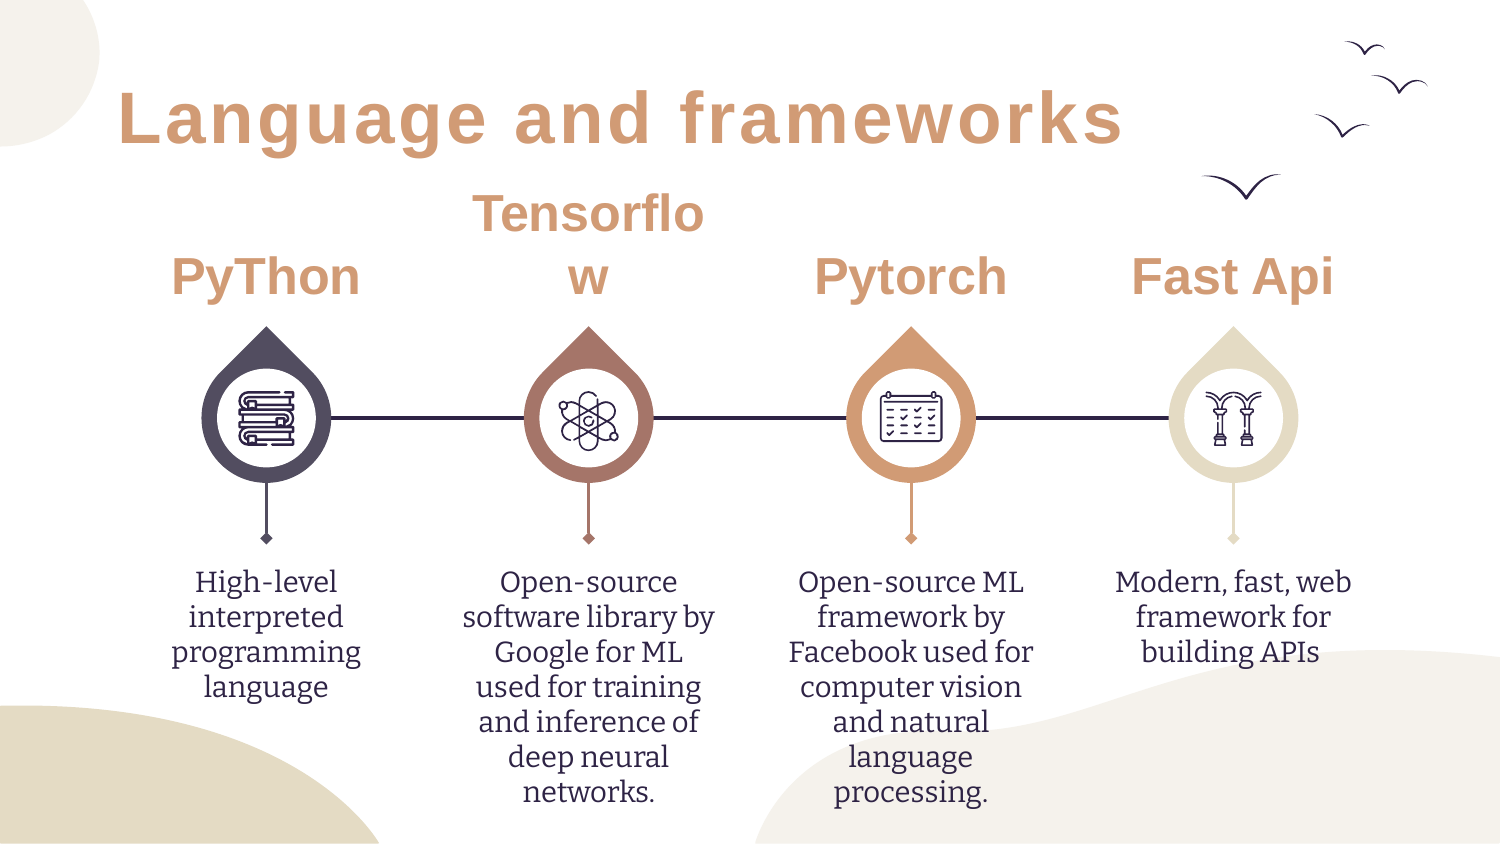

# Language and frameworks
PyThon
Tensorflow
Pytorch
Fast Api

High-level interpreted programming language
Open-source software library by Google for ML
used for training and inference of deep neural networks.
Open-source ML framework by Facebook used for computer vision and natural language processing.
Modern, fast, web framework for building APIs